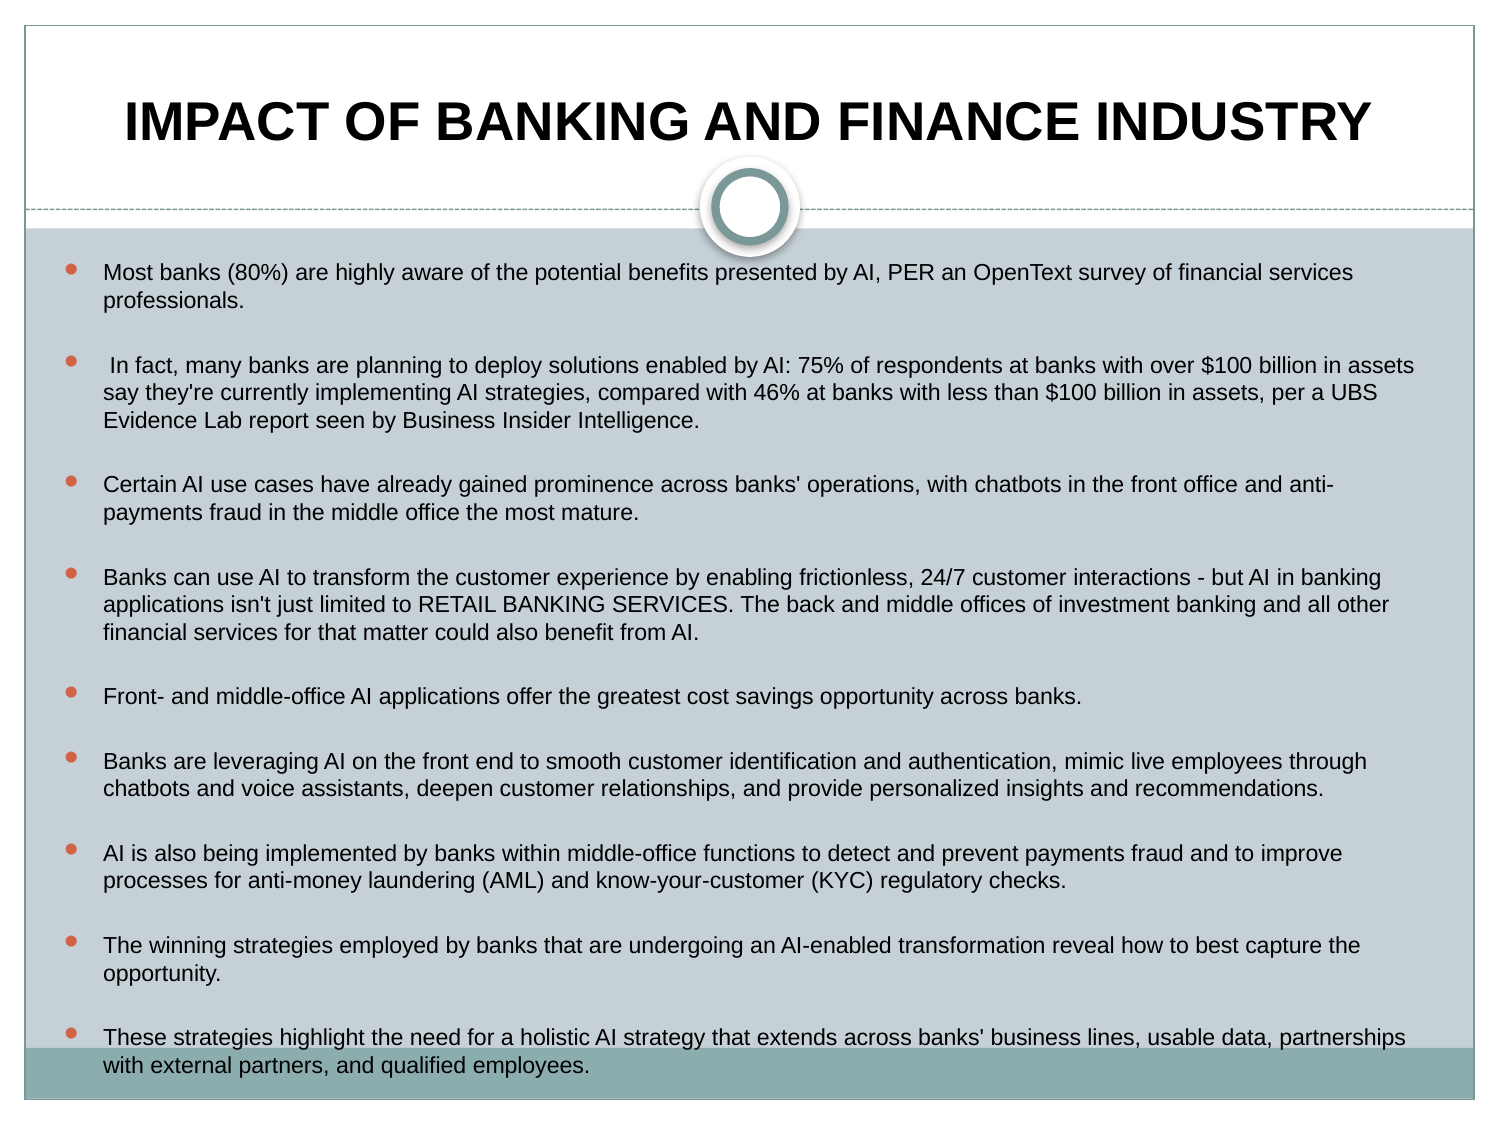

# IMPACT OF BANKING AND FINANCE INDUSTRY
Most banks (80%) are highly aware of the potential benefits presented by AI, PER an OpenText survey of financial services professionals.

 In fact, many banks are planning to deploy solutions enabled by AI: 75% of respondents at banks with over $100 billion in assets say they're currently implementing AI strategies, compared with 46% at banks with less than $100 billion in assets, per a UBS Evidence Lab report seen by Business Insider Intelligence.

Certain AI use cases have already gained prominence across banks' operations, with chatbots in the front office and anti-payments fraud in the middle office the most mature.

Banks can use AI to transform the customer experience by enabling frictionless, 24/7 customer interactions - but AI in banking applications isn't just limited to RETAIL BANKING SERVICES. The back and middle offices of investment banking and all other financial services for that matter could also benefit from AI.

Front- and middle-office AI applications offer the greatest cost savings opportunity across banks.

Banks are leveraging AI on the front end to smooth customer identification and authentication, mimic live employees through chatbots and voice assistants, deepen customer relationships, and provide personalized insights and recommendations.

AI is also being implemented by banks within middle-office functions to detect and prevent payments fraud and to improve processes for anti-money laundering (AML) and know-your-customer (KYC) regulatory checks.

The winning strategies employed by banks that are undergoing an AI-enabled transformation reveal how to best capture the opportunity.

These strategies highlight the need for a holistic AI strategy that extends across banks' business lines, usable data, partnerships with external partners, and qualified employees.